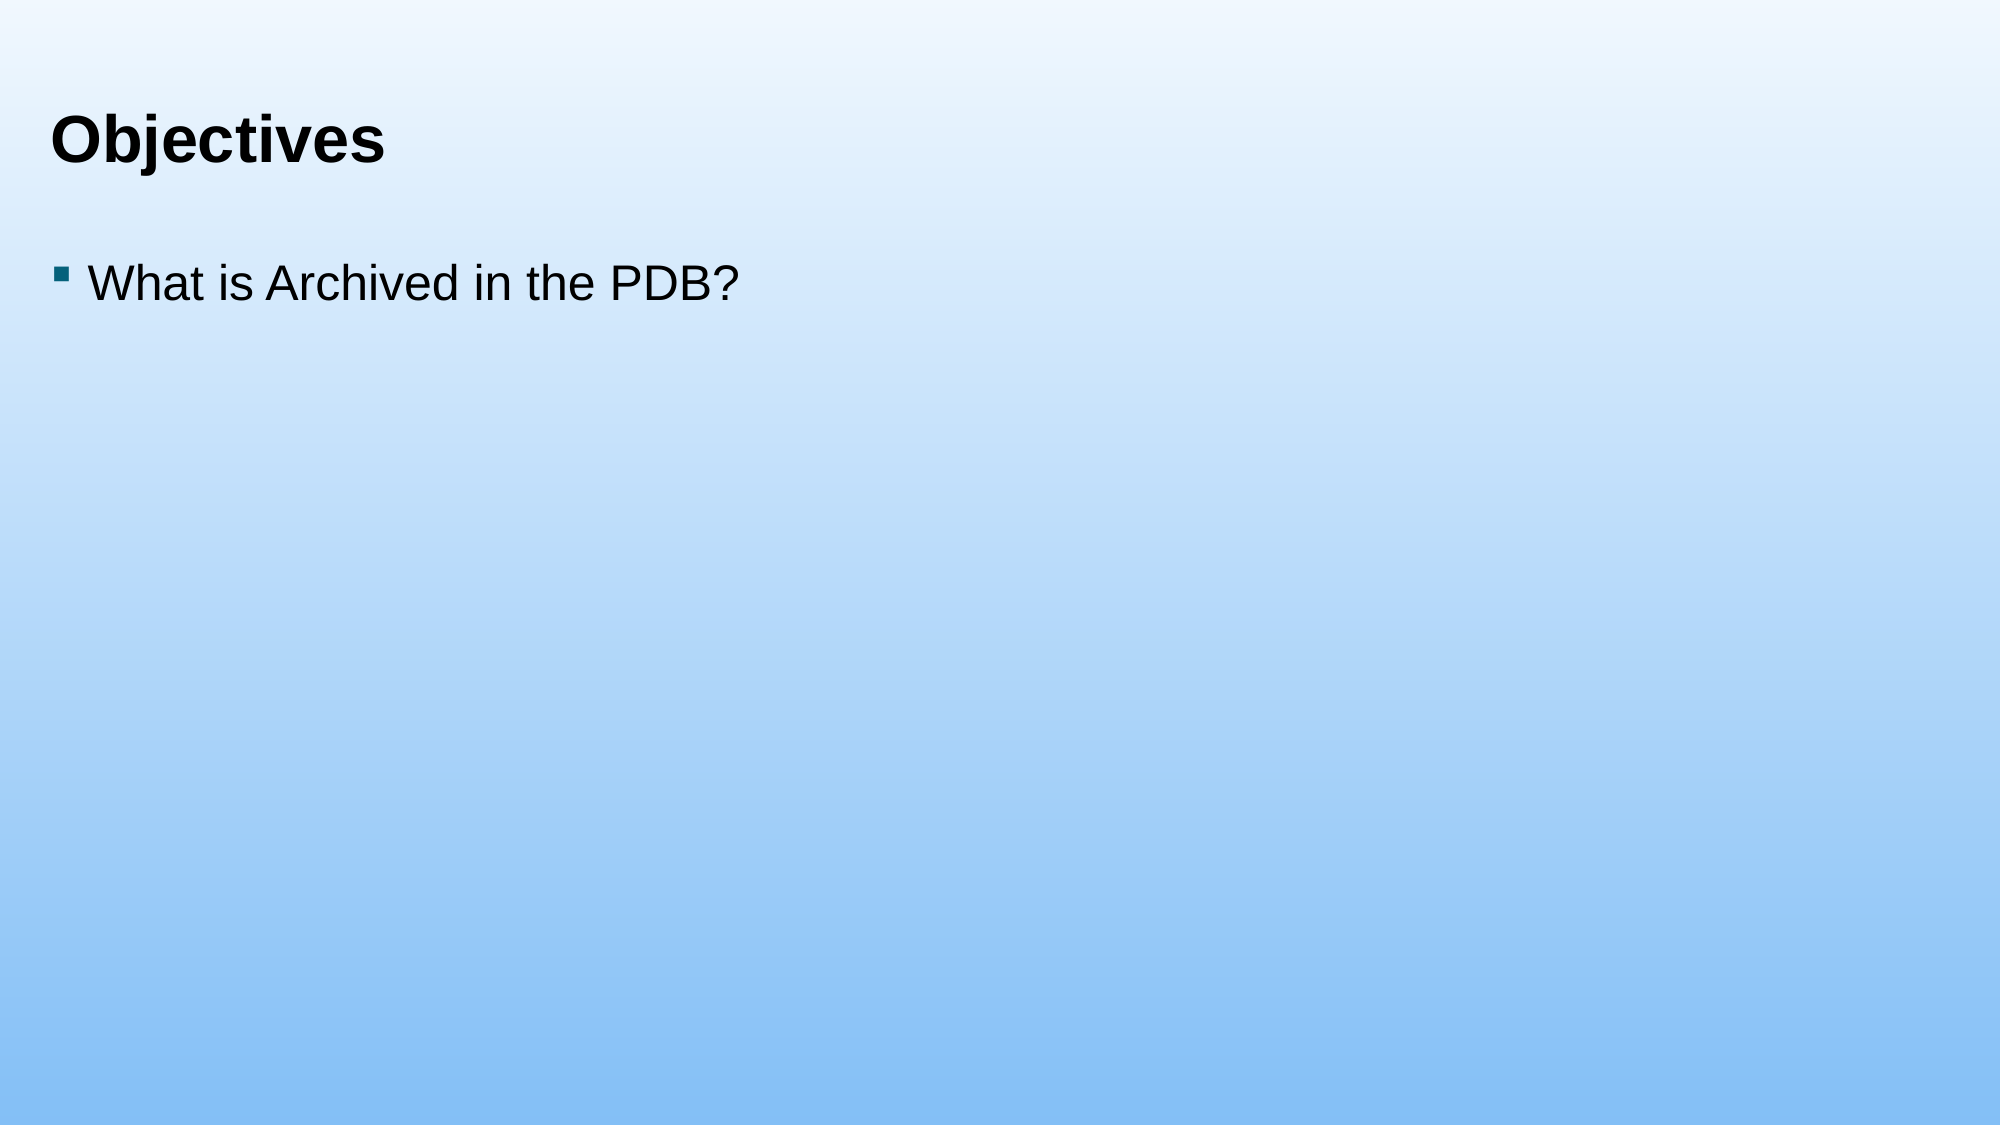

# Objectives
What is Archived in the PDB?